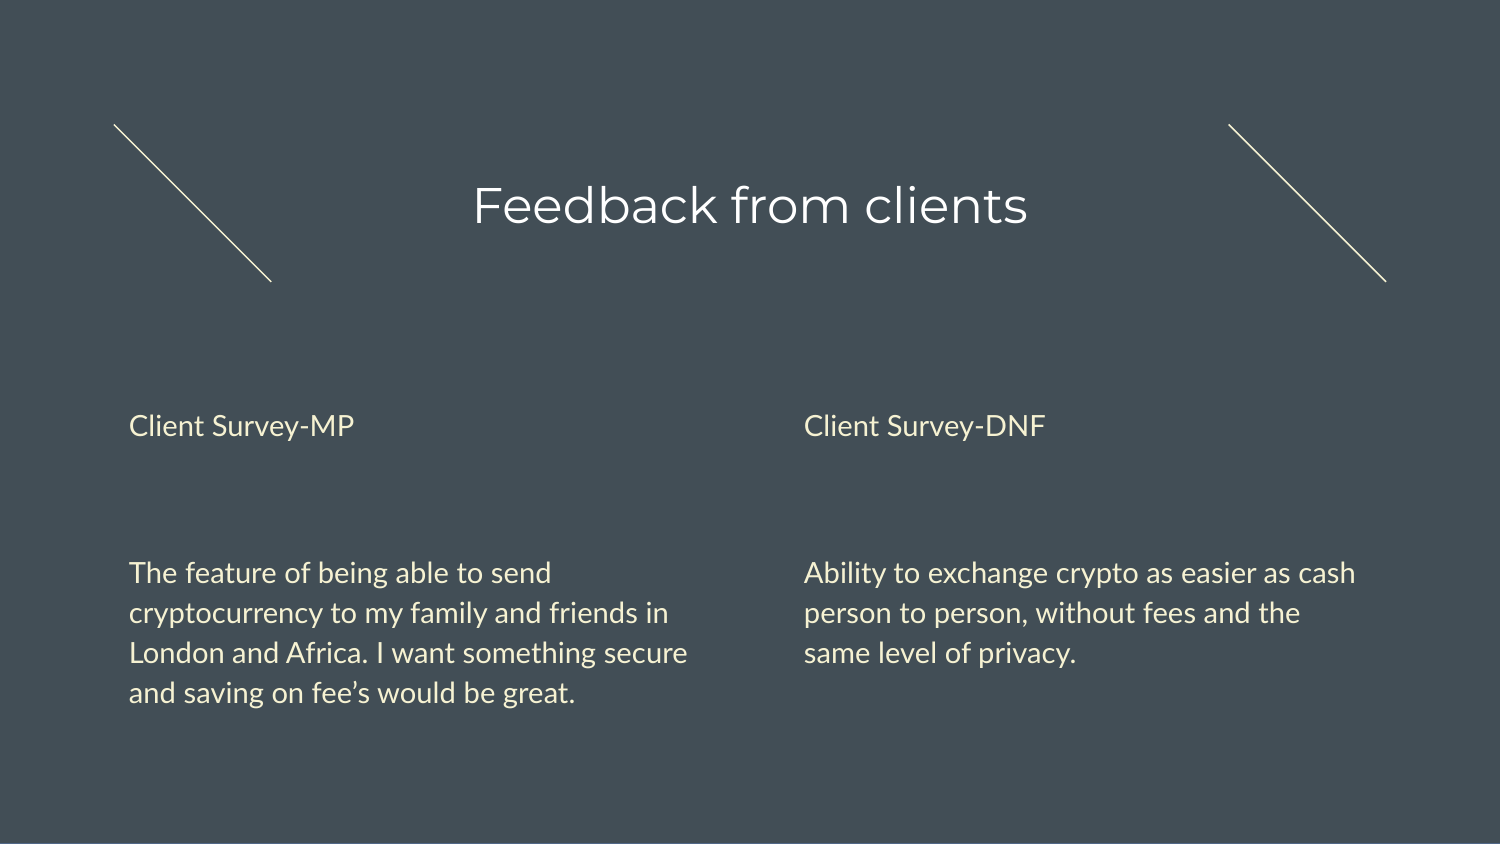

# Feedback from clients
Client Survey-MP

The feature of being able to send cryptocurrency to my family and friends in London and Africa. I want something secure and saving on fee’s would be great.
Client Survey-DNF

Ability to exchange crypto as easier as cash person to person, without fees and the same level of privacy.